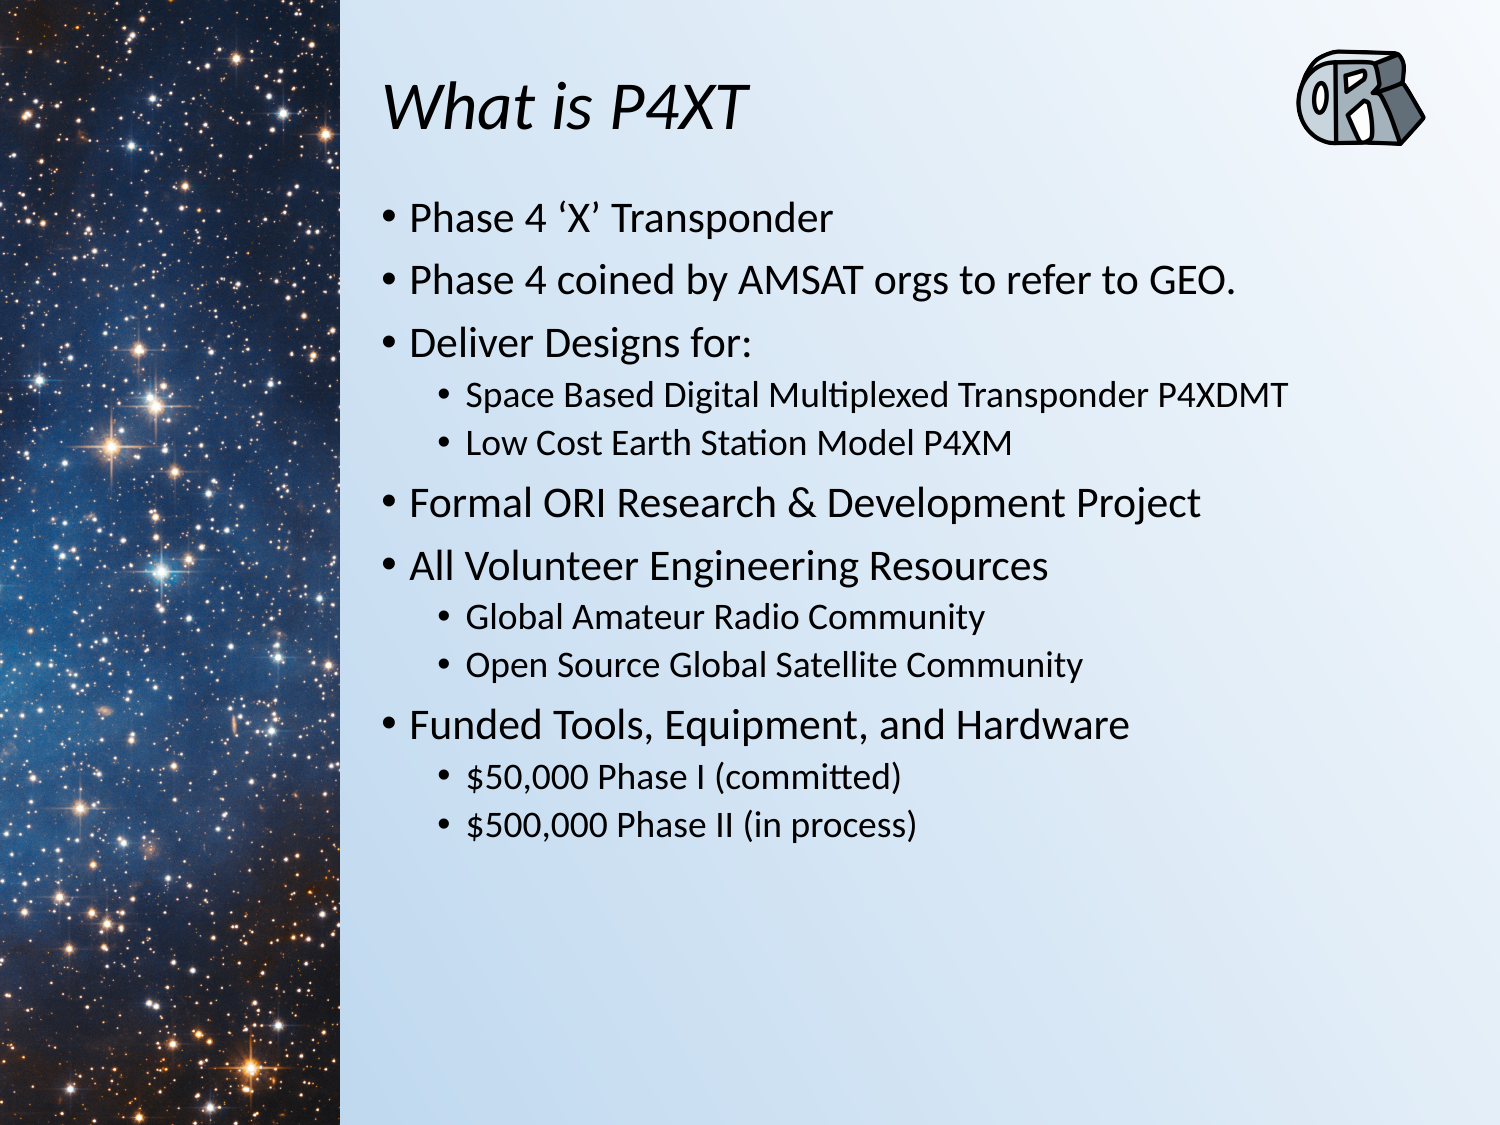

# What is P4XT
Phase 4 ‘X’ Transponder
Phase 4 coined by AMSAT orgs to refer to GEO.
Deliver Designs for:
Space Based Digital Multiplexed Transponder P4XDMT
Low Cost Earth Station Model P4XM
Formal ORI Research & Development Project
All Volunteer Engineering Resources
Global Amateur Radio Community
Open Source Global Satellite Community
Funded Tools, Equipment, and Hardware
$50,000 Phase I (committed)
$500,000 Phase II (in process)